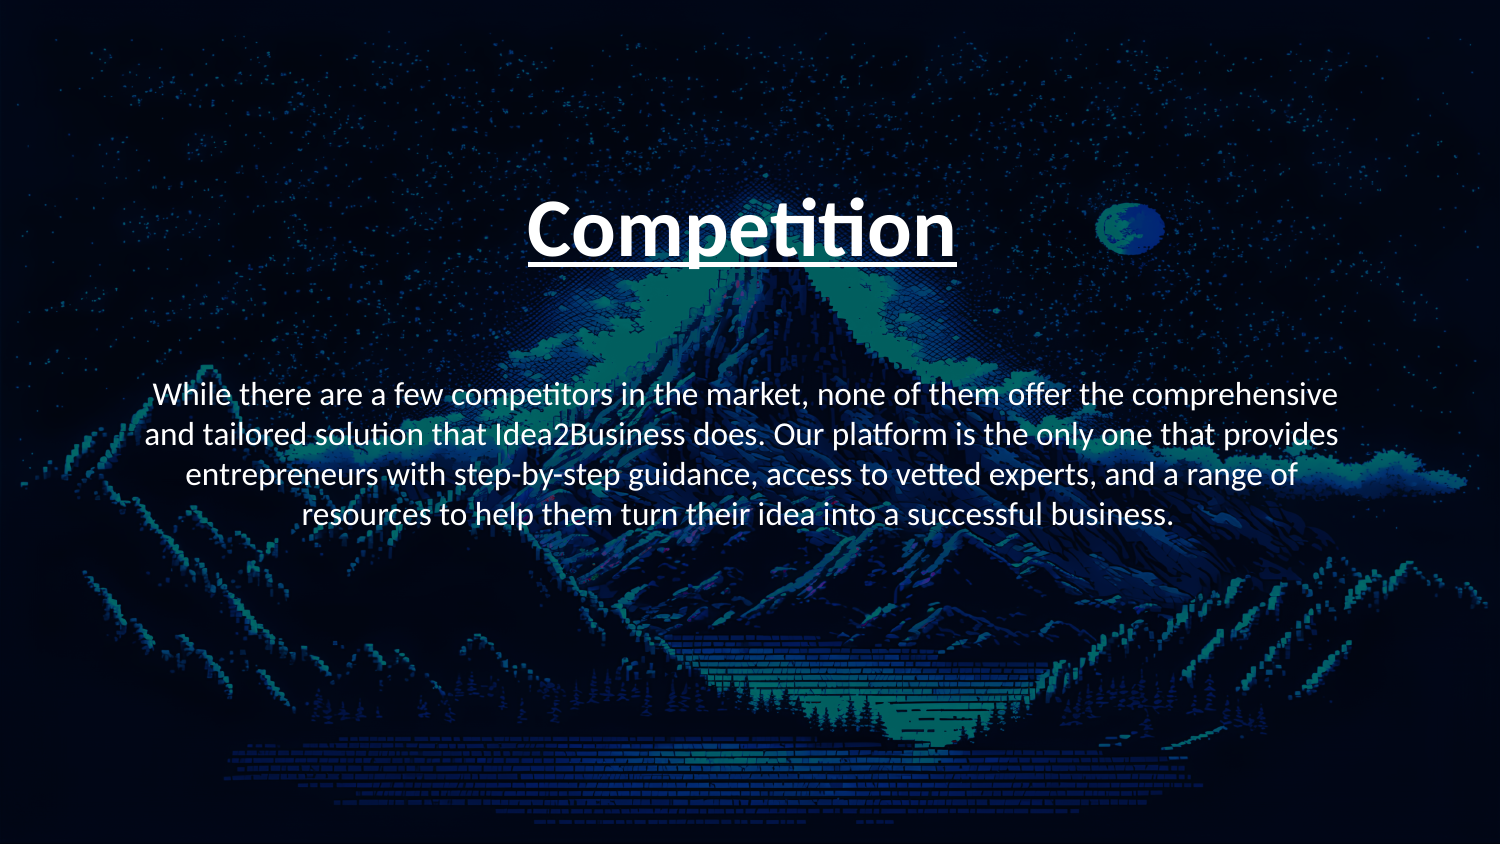

Competition
 While there are a few competitors in the market, none of them offer the comprehensive and tailored solution that Idea2Business does. Our platform is the only one that provides entrepreneurs with step-by-step guidance, access to vetted experts, and a range of resources to help them turn their idea into a successful business.